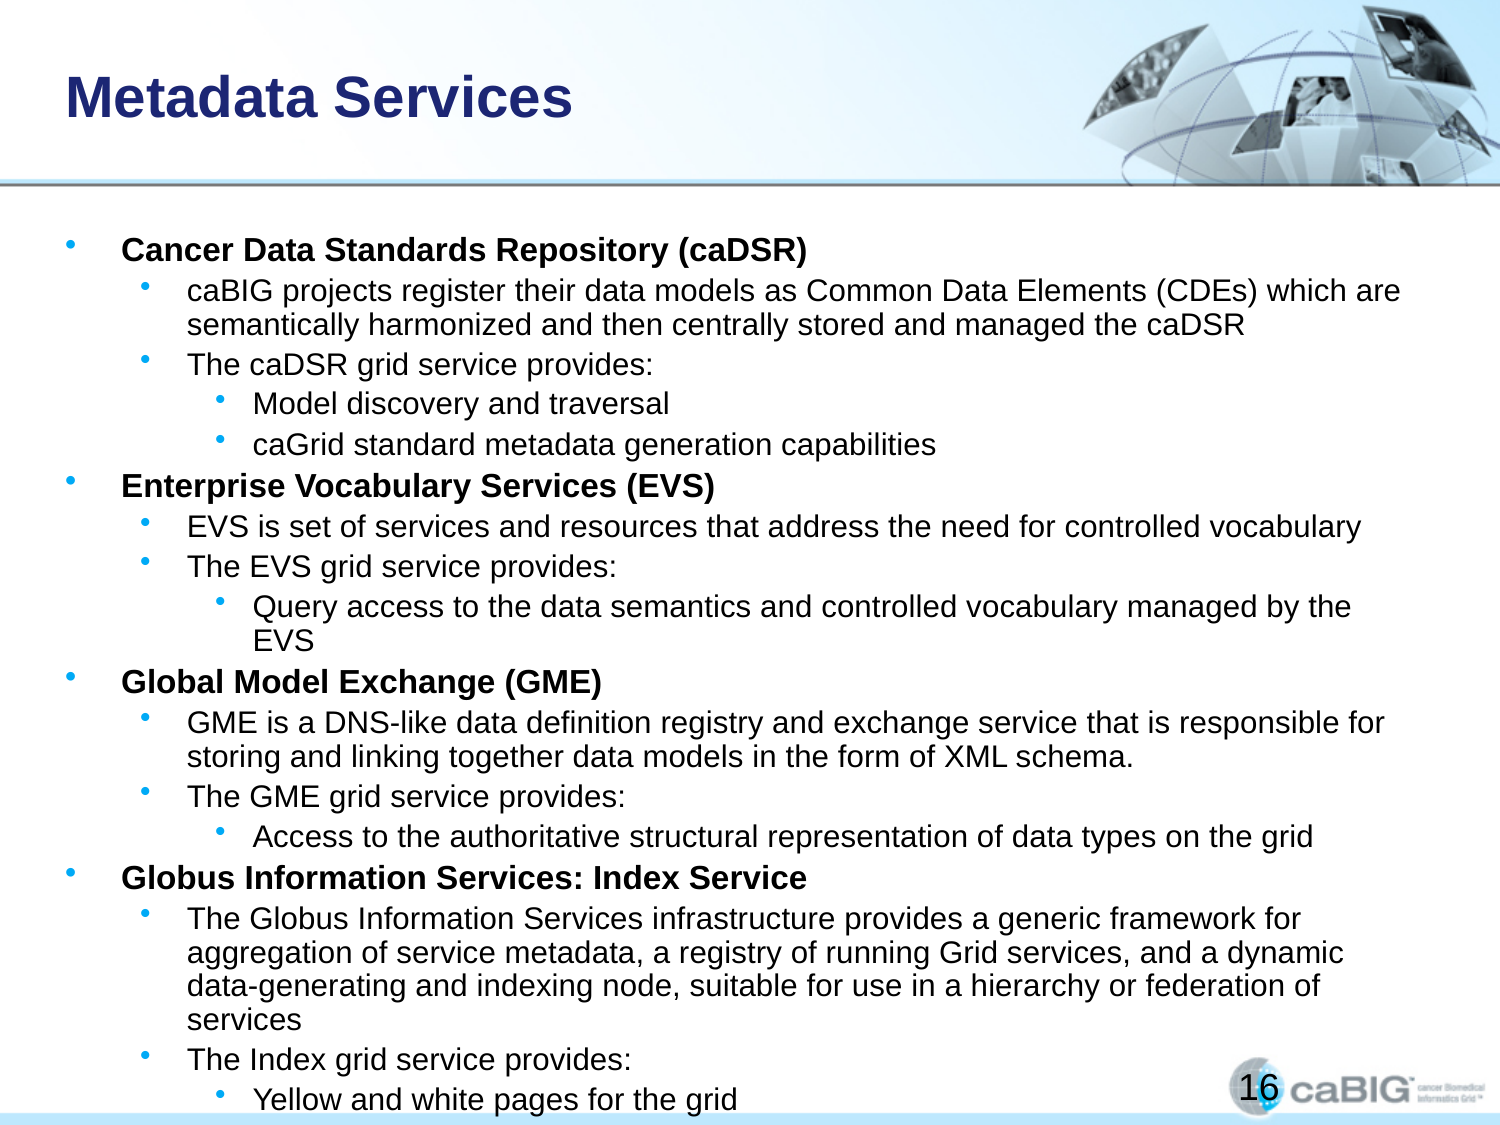

# Metadata Services
Cancer Data Standards Repository (caDSR)
caBIG projects register their data models as Common Data Elements (CDEs) which are semantically harmonized and then centrally stored and managed the caDSR
The caDSR grid service provides:
Model discovery and traversal
caGrid standard metadata generation capabilities
Enterprise Vocabulary Services (EVS)
EVS is set of services and resources that address the need for controlled vocabulary
The EVS grid service provides:
Query access to the data semantics and controlled vocabulary managed by the EVS
Global Model Exchange (GME)
GME is a DNS-like data definition registry and exchange service that is responsible for storing and linking together data models in the form of XML schema.
The GME grid service provides:
Access to the authoritative structural representation of data types on the grid
Globus Information Services: Index Service
The Globus Information Services infrastructure provides a generic framework for aggregation of service metadata, a registry of running Grid services, and a dynamic data-generating and indexing node, suitable for use in a hierarchy or federation of services
The Index grid service provides:
Yellow and white pages for the grid